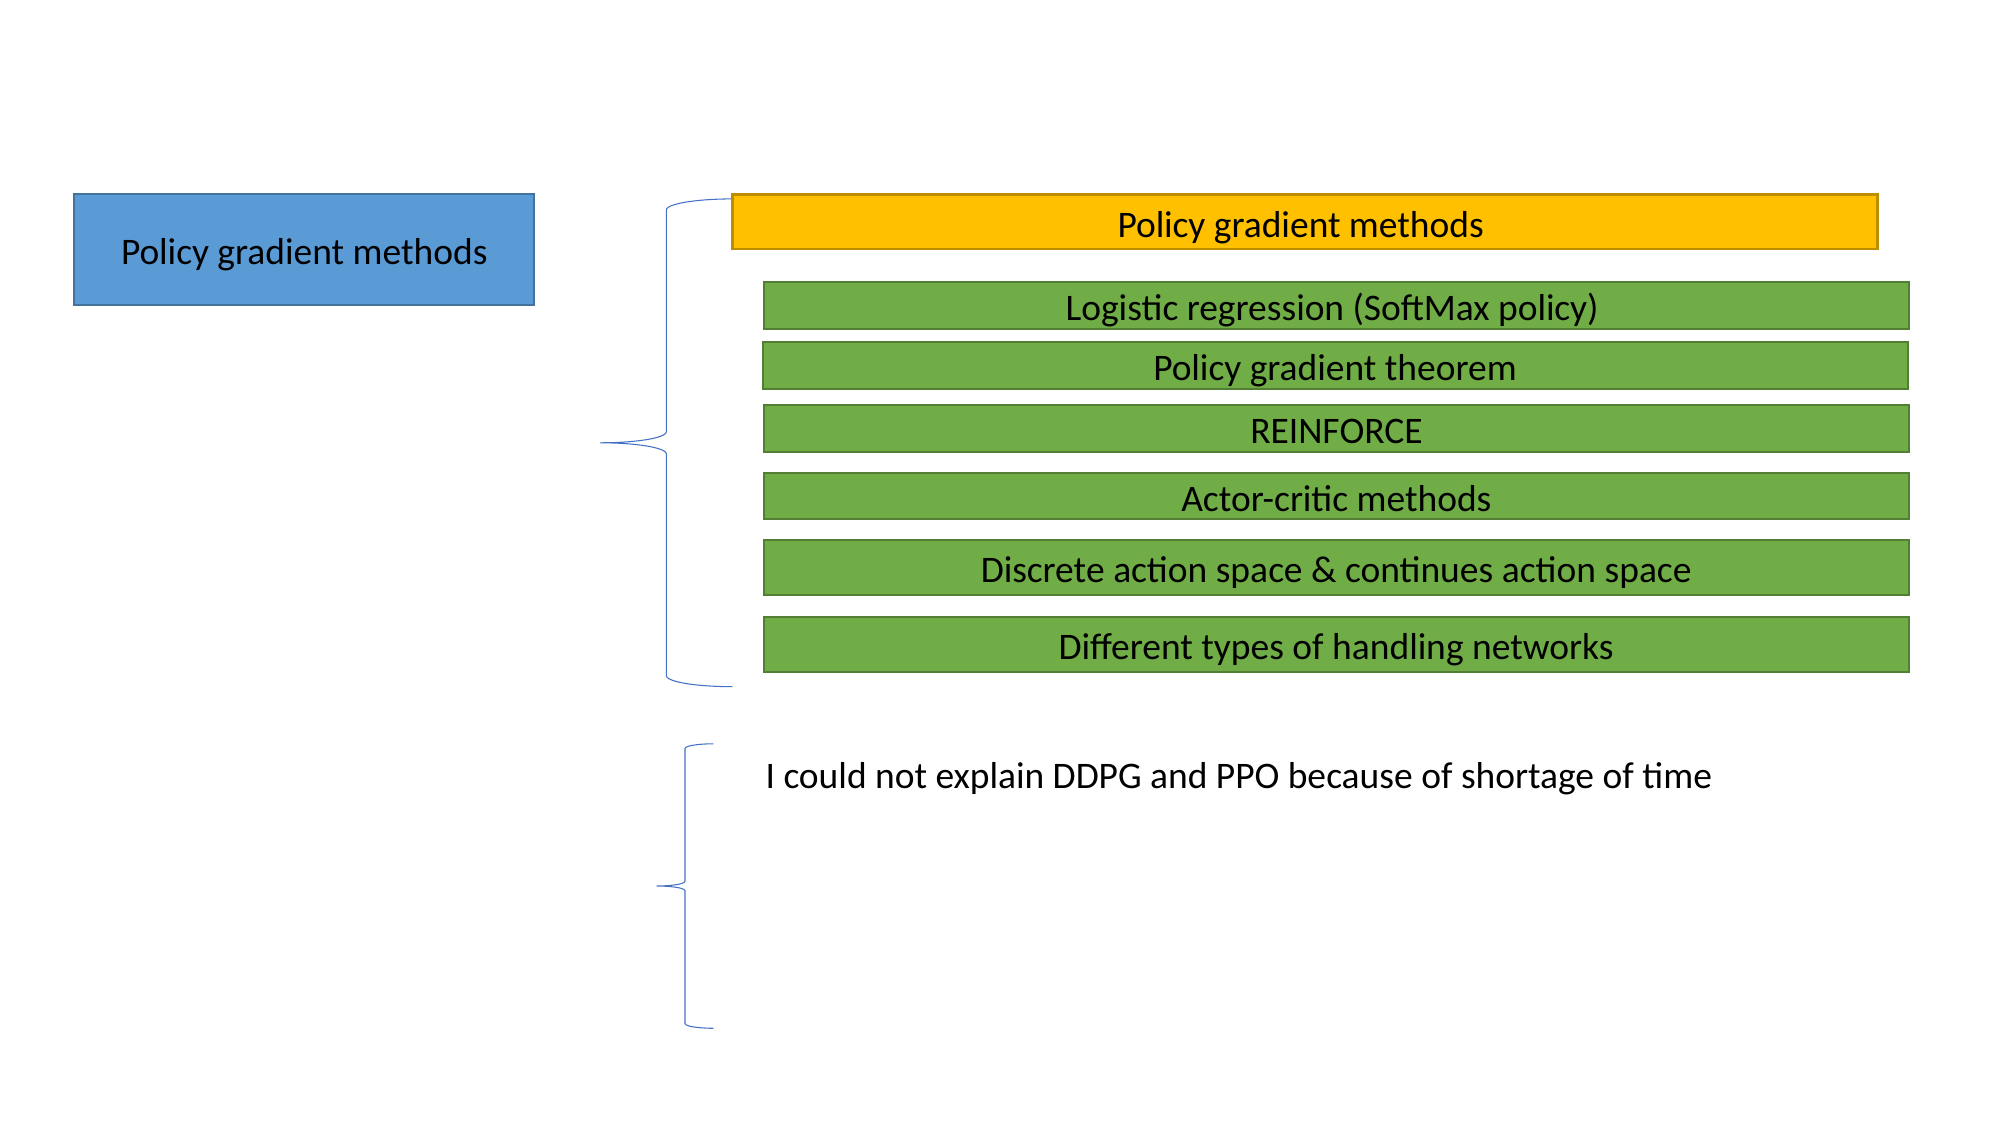

Policy gradient methods
Policy gradient methods

Logistic regression (SoftMax policy)
Policy gradient theorem
REINFORCE
Actor-critic methods
Discrete action space & continues action space
Different types of handling networks

I could not explain DDPG and PPO because of shortage of time